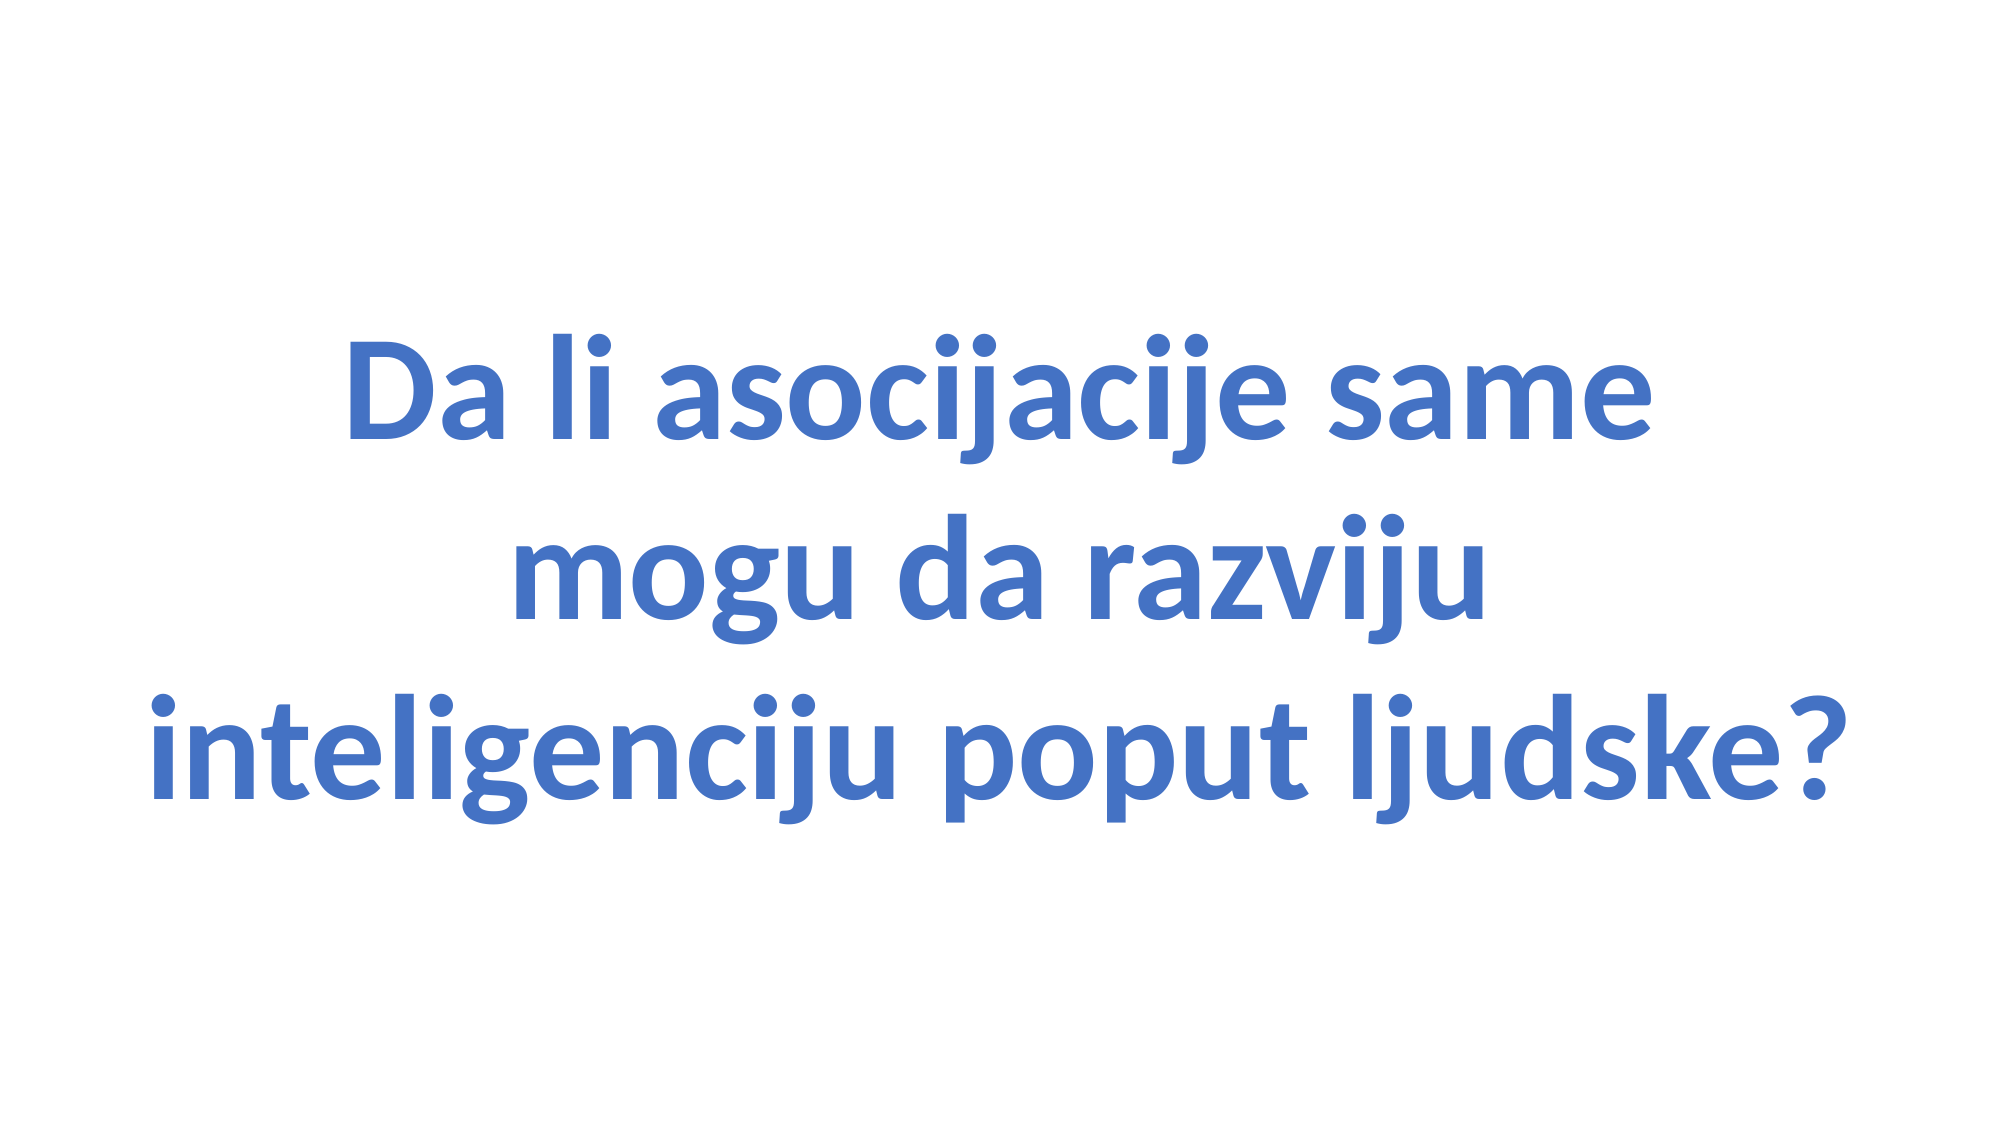

Da li asocijacije same
mogu da razviju
inteligenciju poput ljudske?